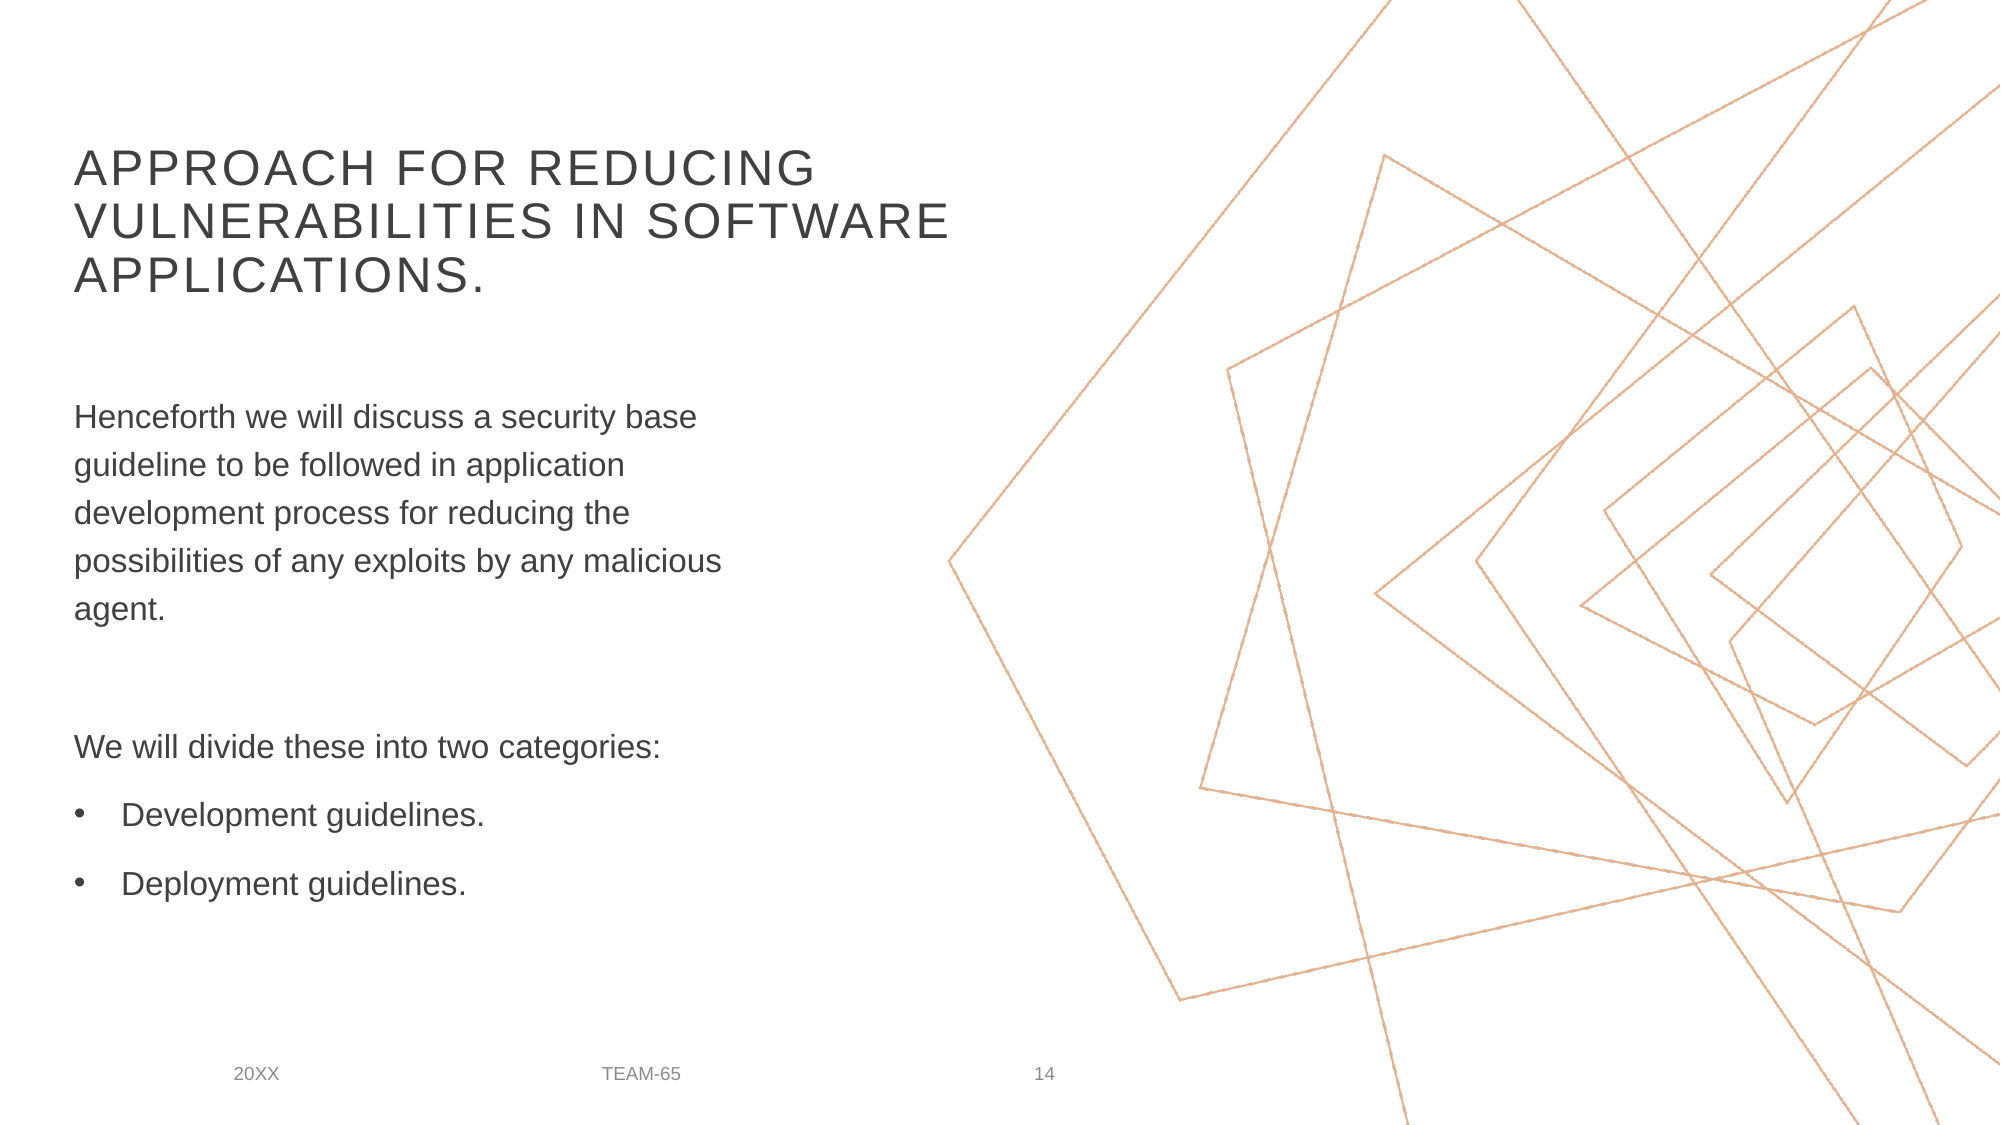

# APPROACH FOR REDUCING VULNERABILITIES IN SOFTWARE APPLICATIONS.

Henceforth we will discuss a security base guideline to be followed in application development process for reducing the possibilities of any exploits by any malicious agent.

We will divide these into two categories:
Development guidelines.
Deployment guidelines.
TEAM-65
20XX
14